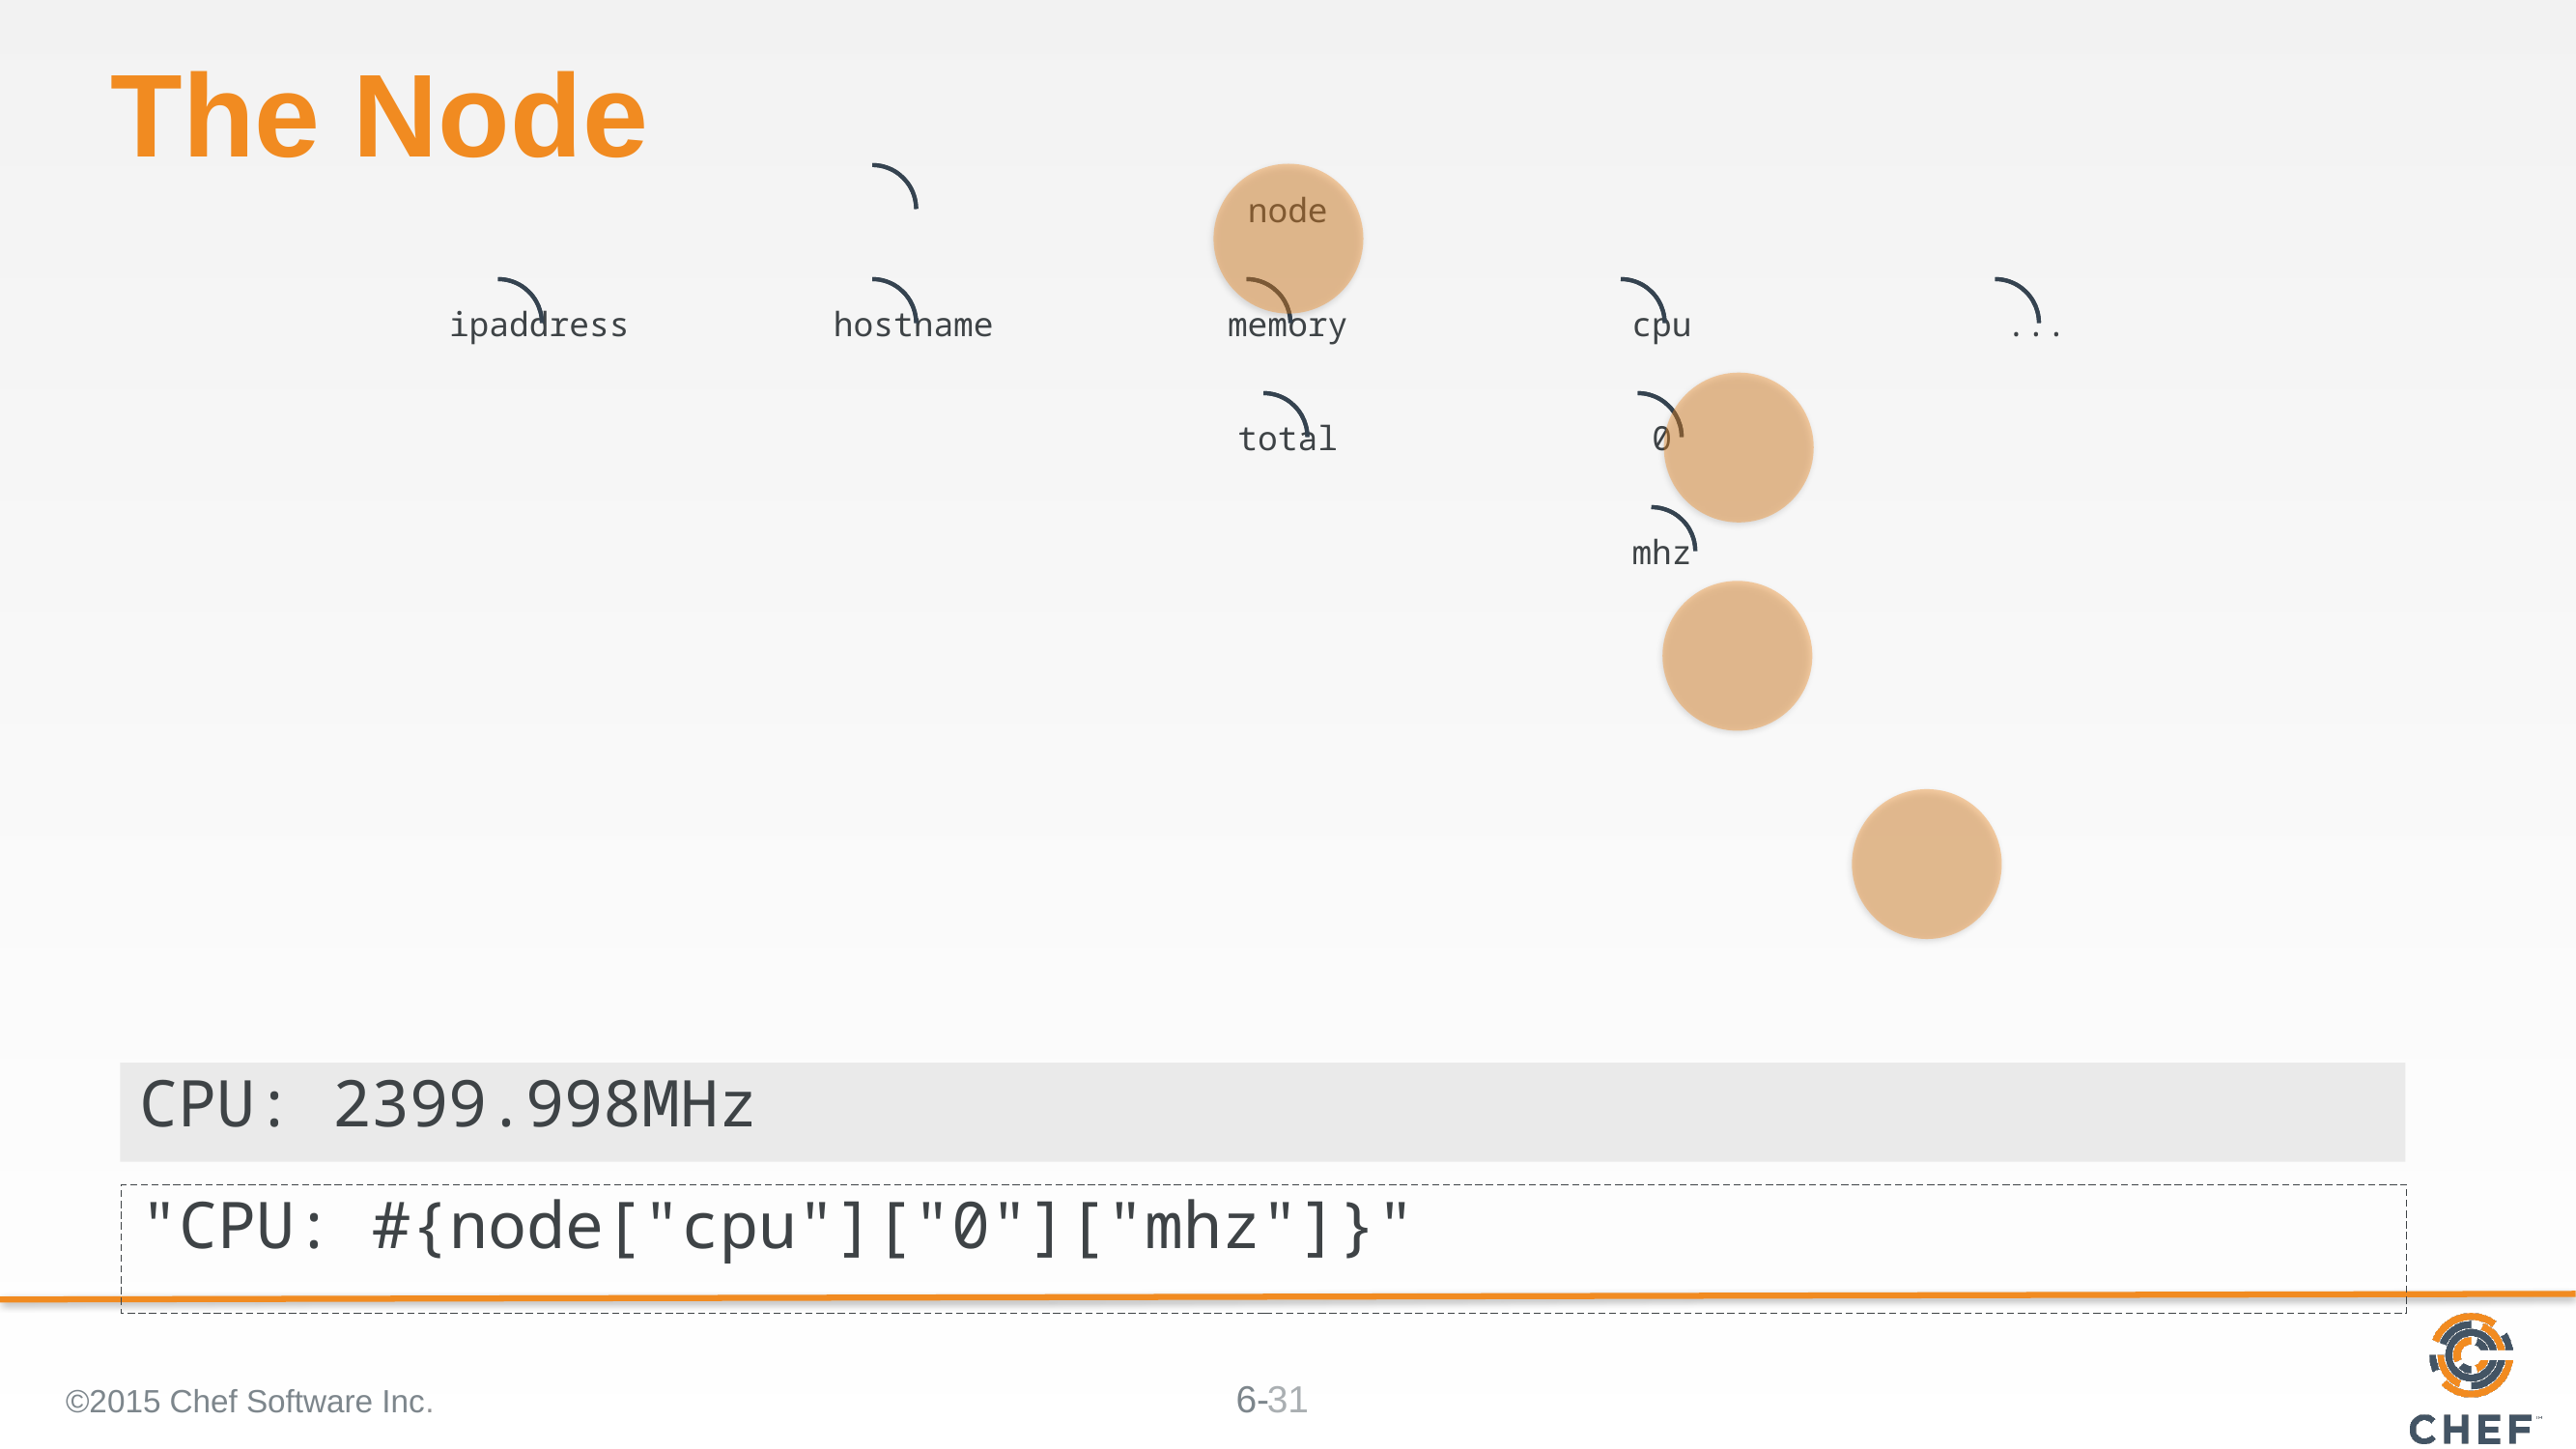

The Node

node
ipaddress
hostname
memory
total
cpu
0
mhz
...

CPU: 2399.998MHz
"CPU: #{node["cpu"]["0"]["mhz"]}"
©2015 Chef Software Inc.
31